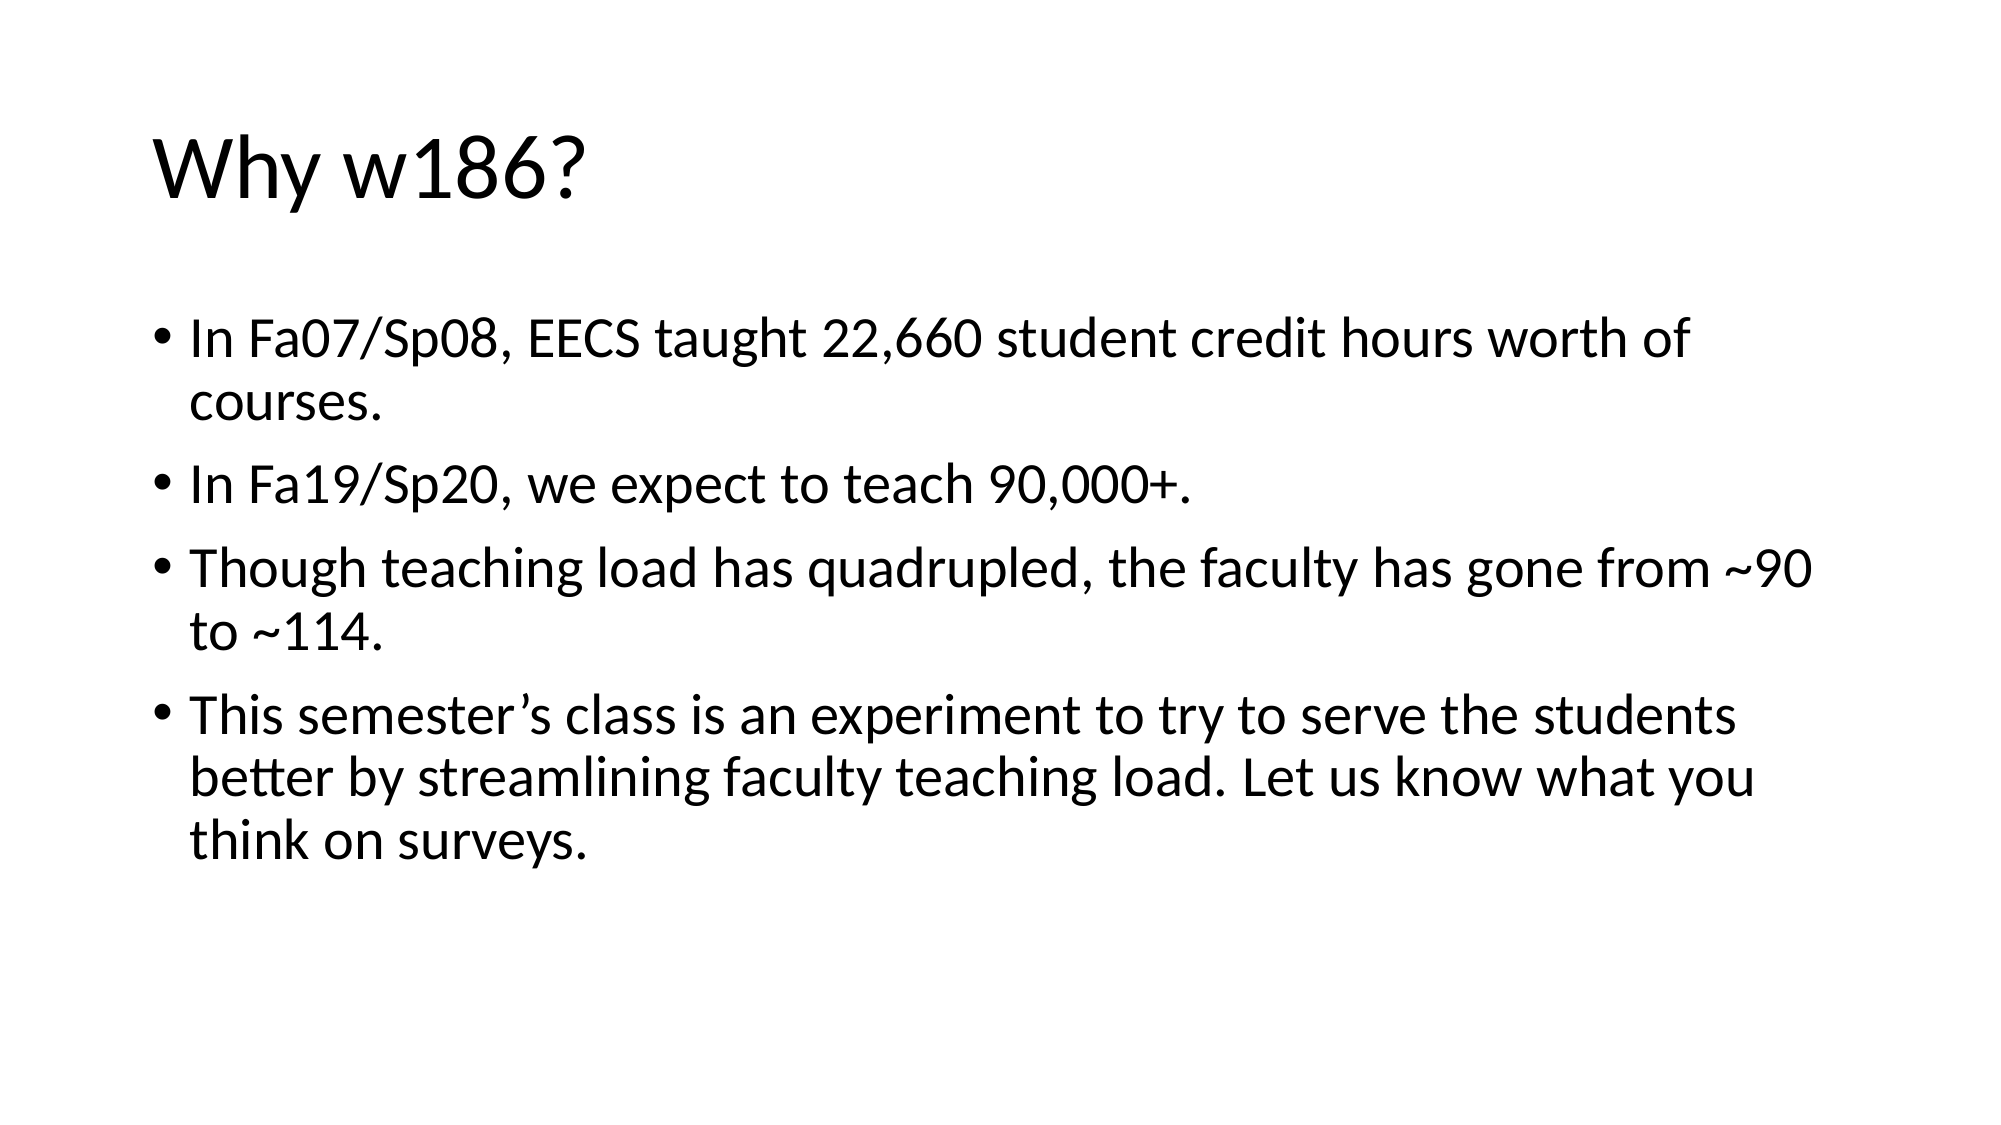

# Why w186?
In Fa07/Sp08, EECS taught 22,660 student credit hours worth of courses.
In Fa19/Sp20, we expect to teach 90,000+.
Though teaching load has quadrupled, the faculty has gone from ~90 to ~114.
This semester’s class is an experiment to try to serve the students better by streamlining faculty teaching load. Let us know what you think on surveys.